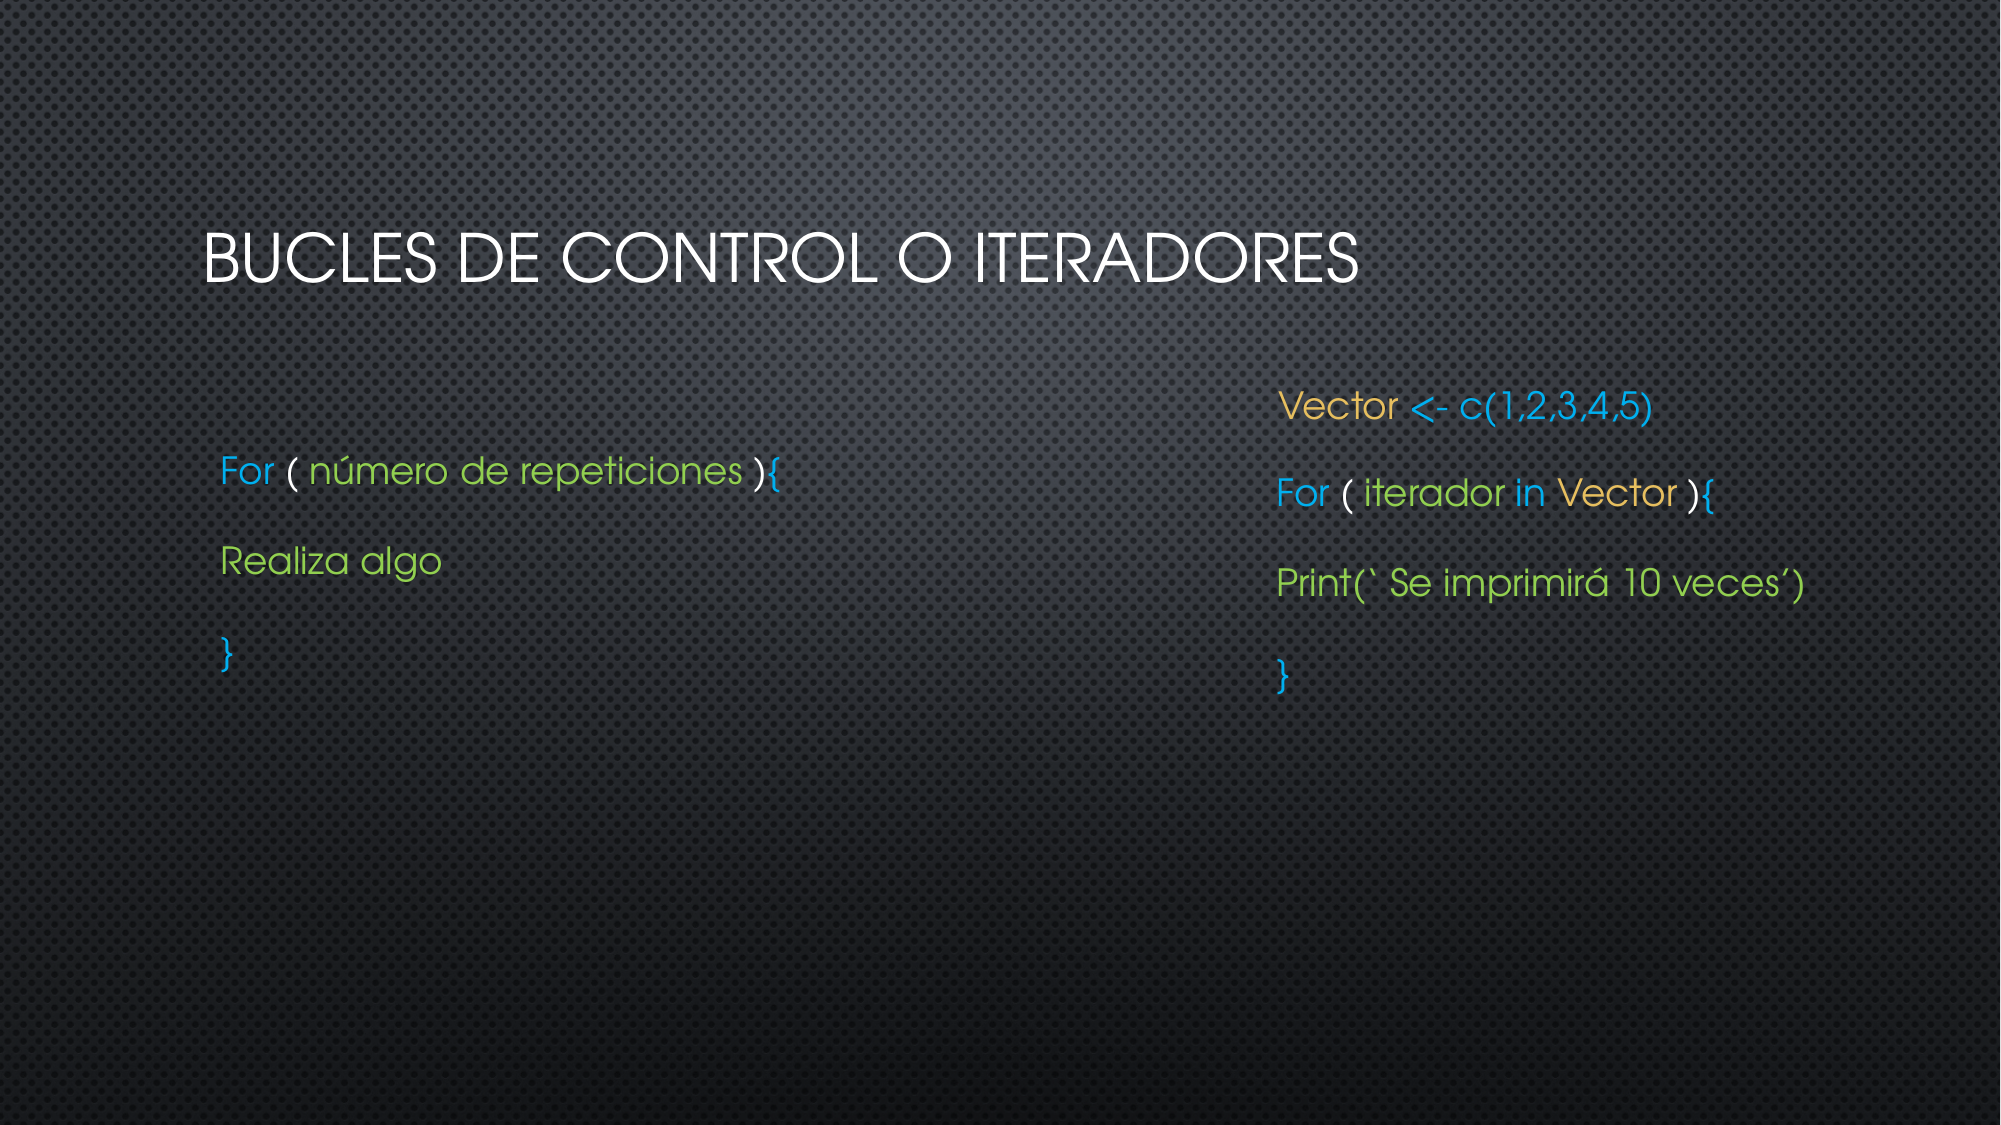

# bucles de control o iteradores
Vector <- c(1,2,3,4,5)
For ( número de repeticiones ){

Realiza algo

}

For ( iterador in Vector ){

Print(‘ Se imprimirá 10 veces’)

}